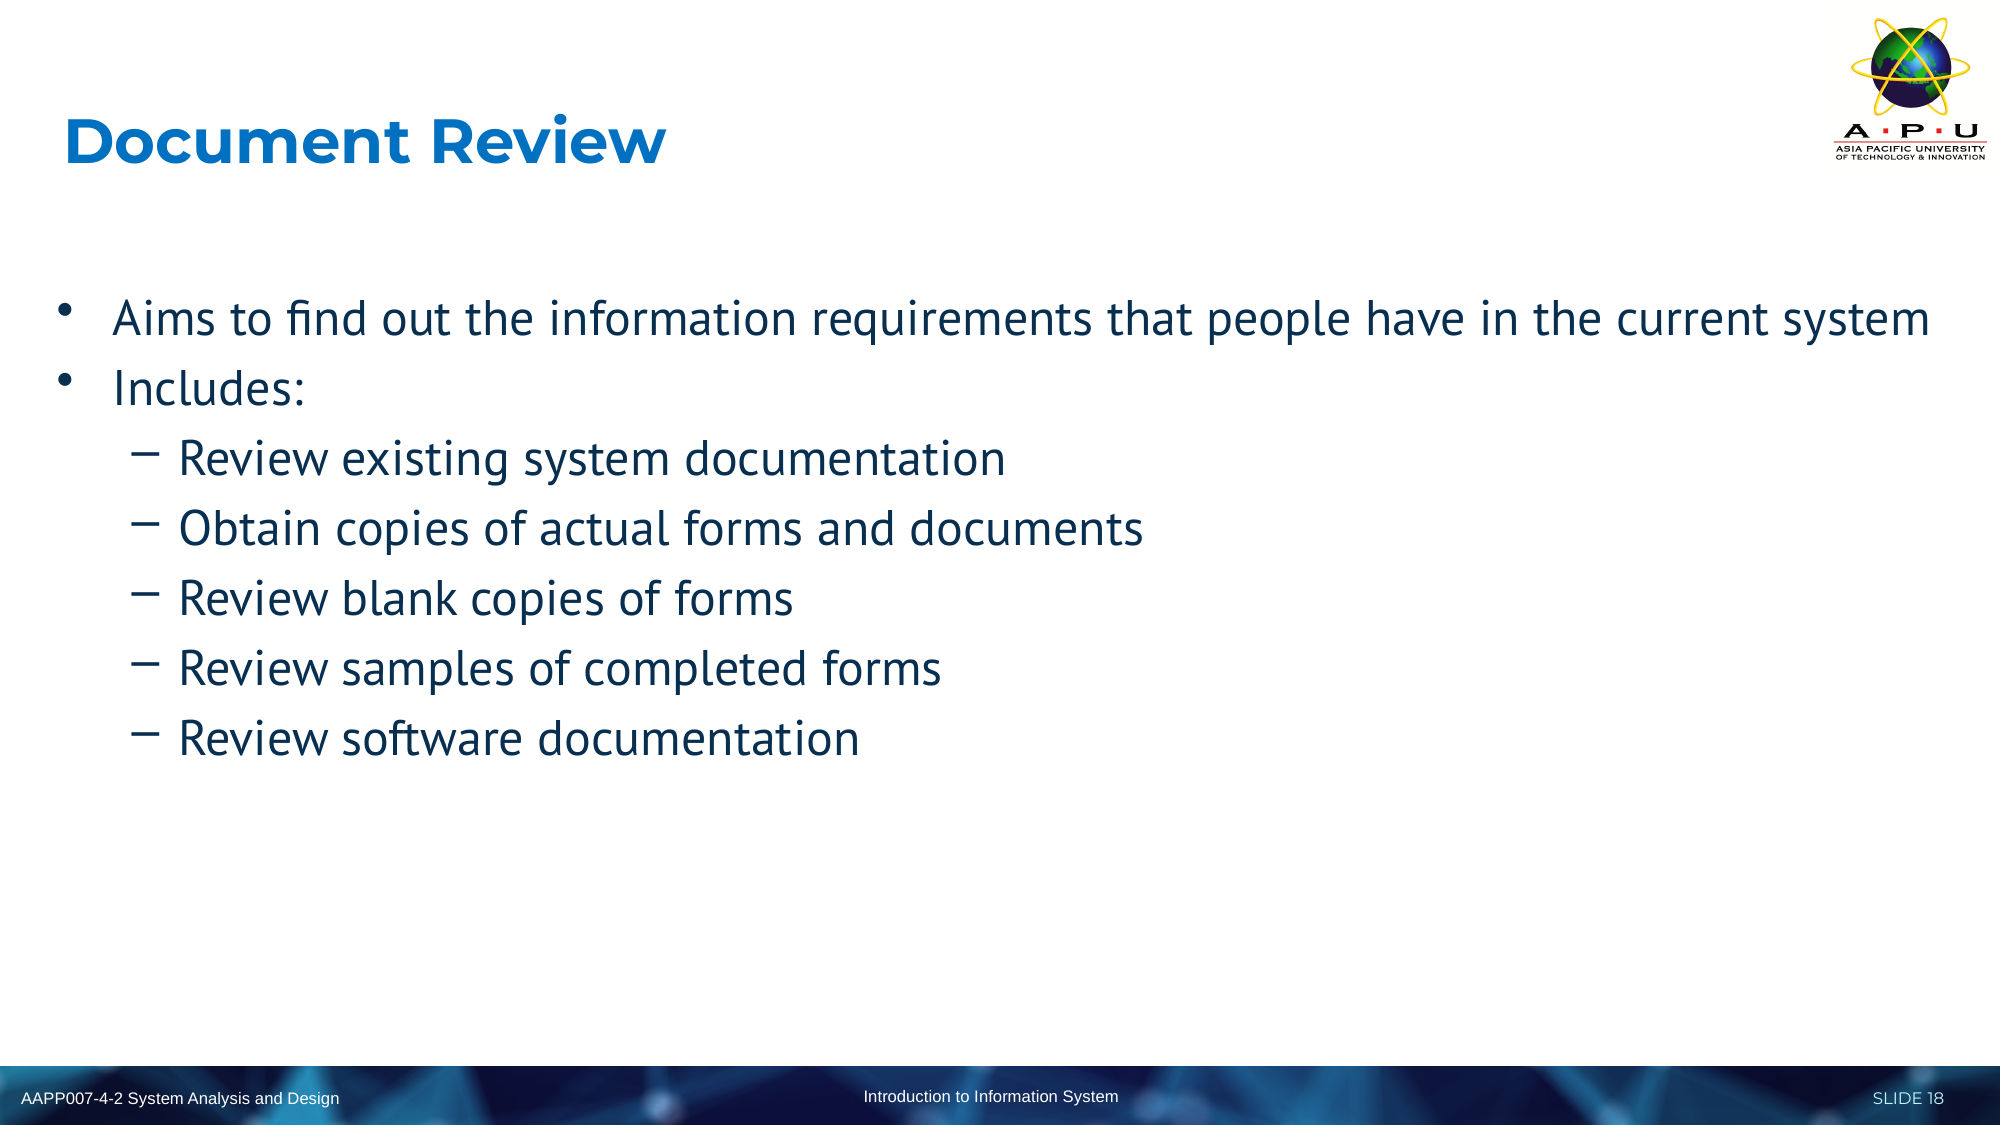

# Document Review
Aims to find out the information requirements that people have in the current system
Includes:
Review existing system documentation
Obtain copies of actual forms and documents
Review blank copies of forms
Review samples of completed forms
Review software documentation